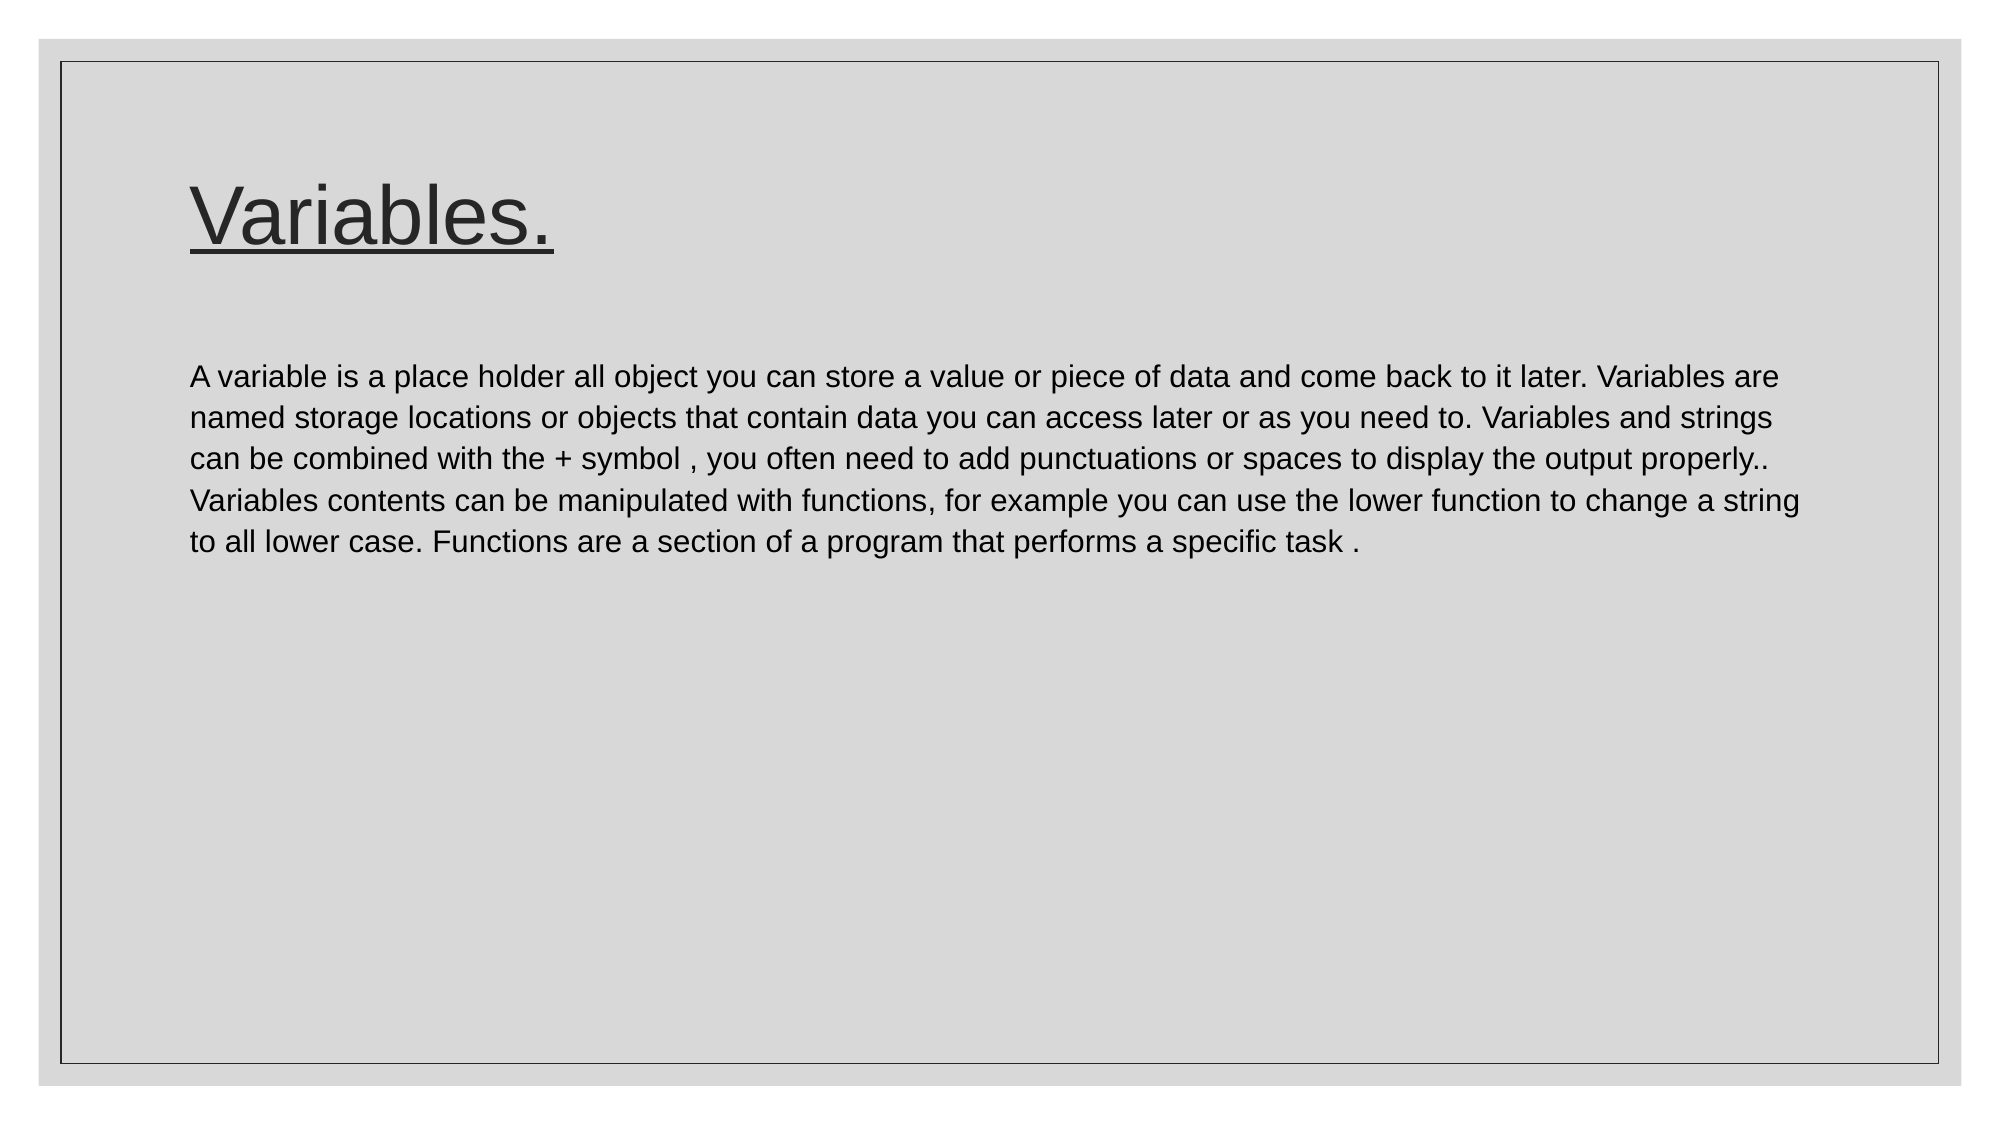

# Variables.
A variable is a place holder all object you can store a value or piece of data and come back to it later. Variables are named storage locations or objects that contain data you can access later or as you need to. Variables and strings can be combined with the + symbol , you often need to add punctuations or spaces to display the output properly.. Variables contents can be manipulated with functions, for example you can use the lower function to change a string to all lower case. Functions are a section of a program that performs a specific task .